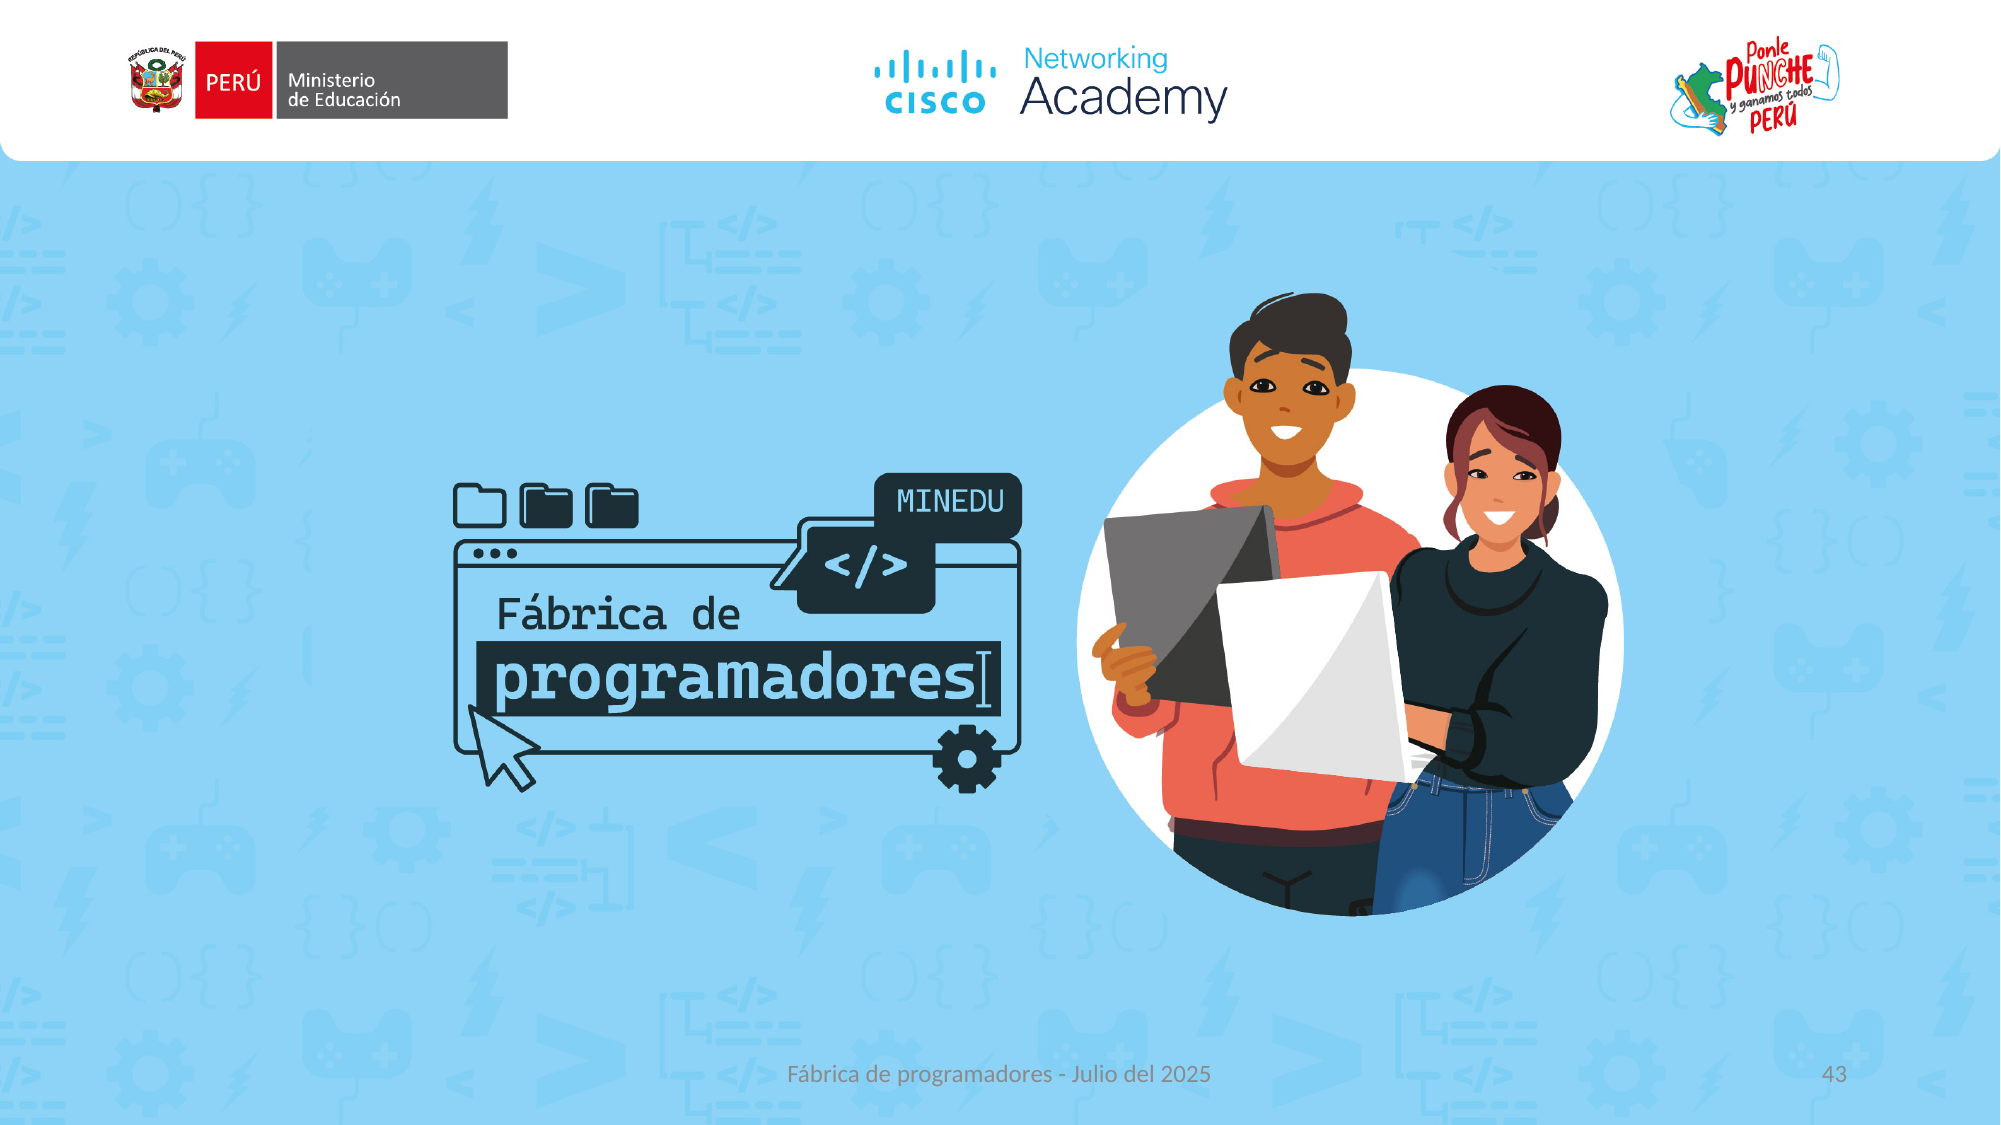

Fábrica de programadores - Julio del 2025
43